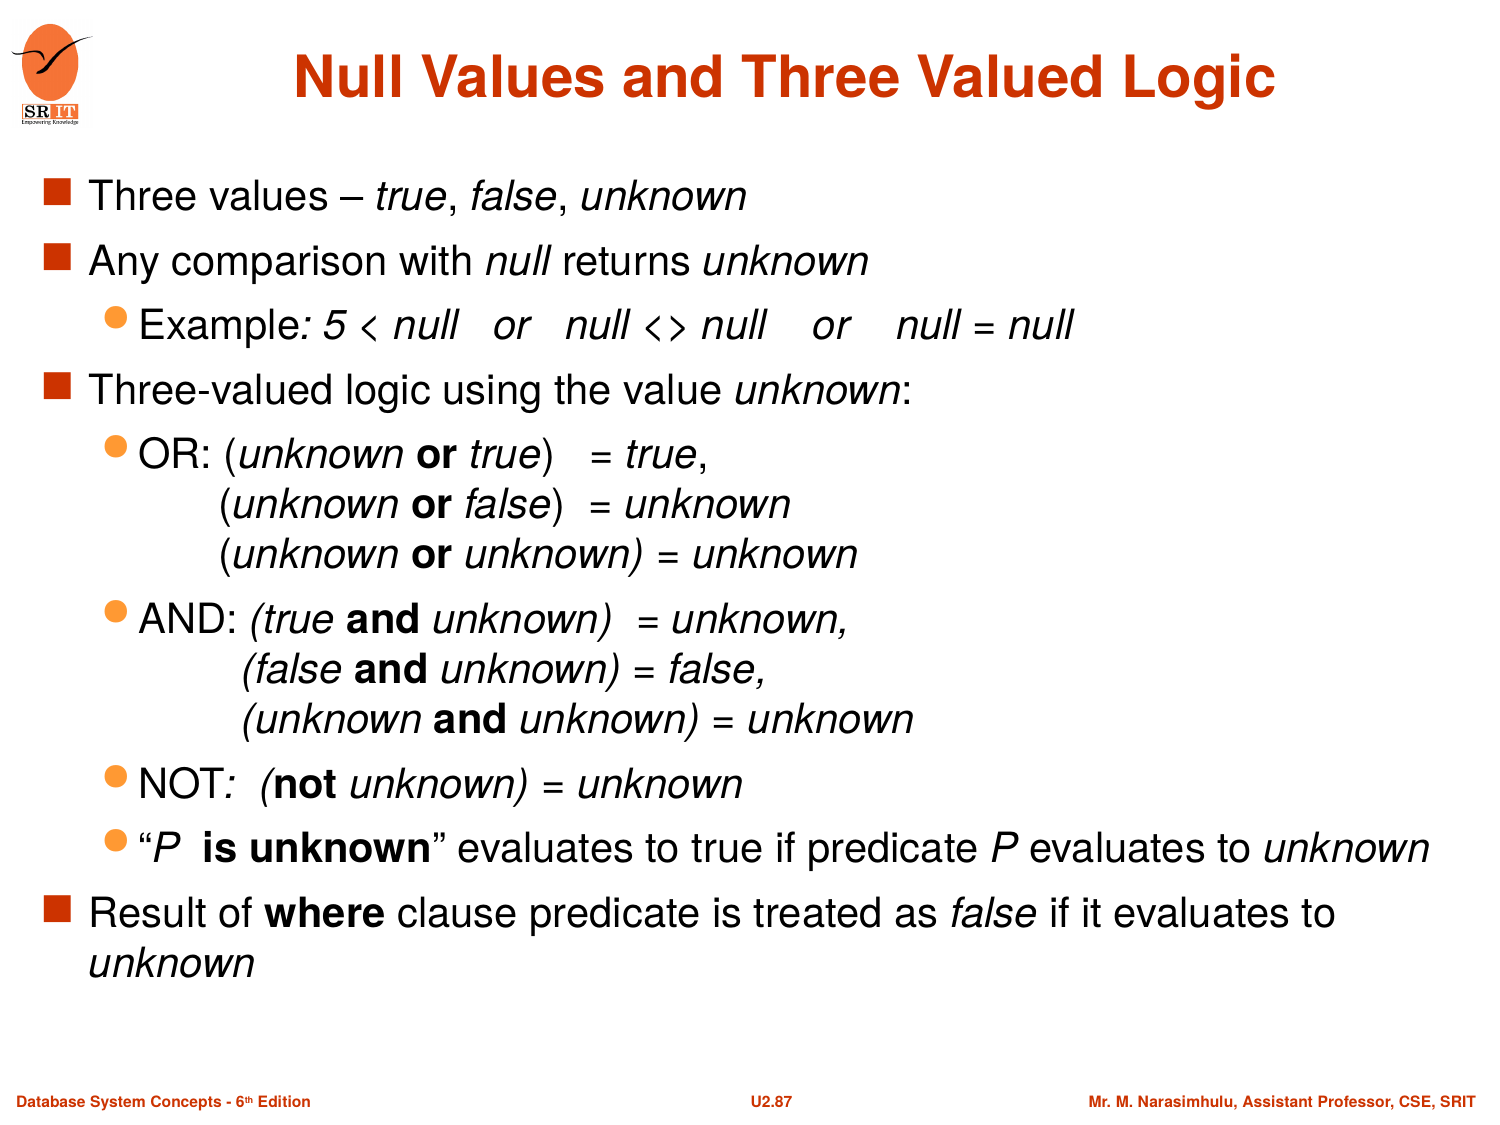

# Null Values and Three Valued Logic
Three values – true, false, unknown
Any comparison with null returns unknown
Example: 5 < null   or   null <> null    or    null = null
Three-valued logic using the value unknown:
OR: (unknown or true)   = true,
       (unknown or false)  = unknown
       (unknown or unknown) = unknown
AND: (true and unknown)  = unknown,
         (false and unknown) = false,
         (unknown and unknown) = unknown
NOT:  (not unknown) = unknown
“P  is unknown” evaluates to true if predicate P evaluates to unknown
Result of where clause predicate is treated as false if it evaluates to unknown